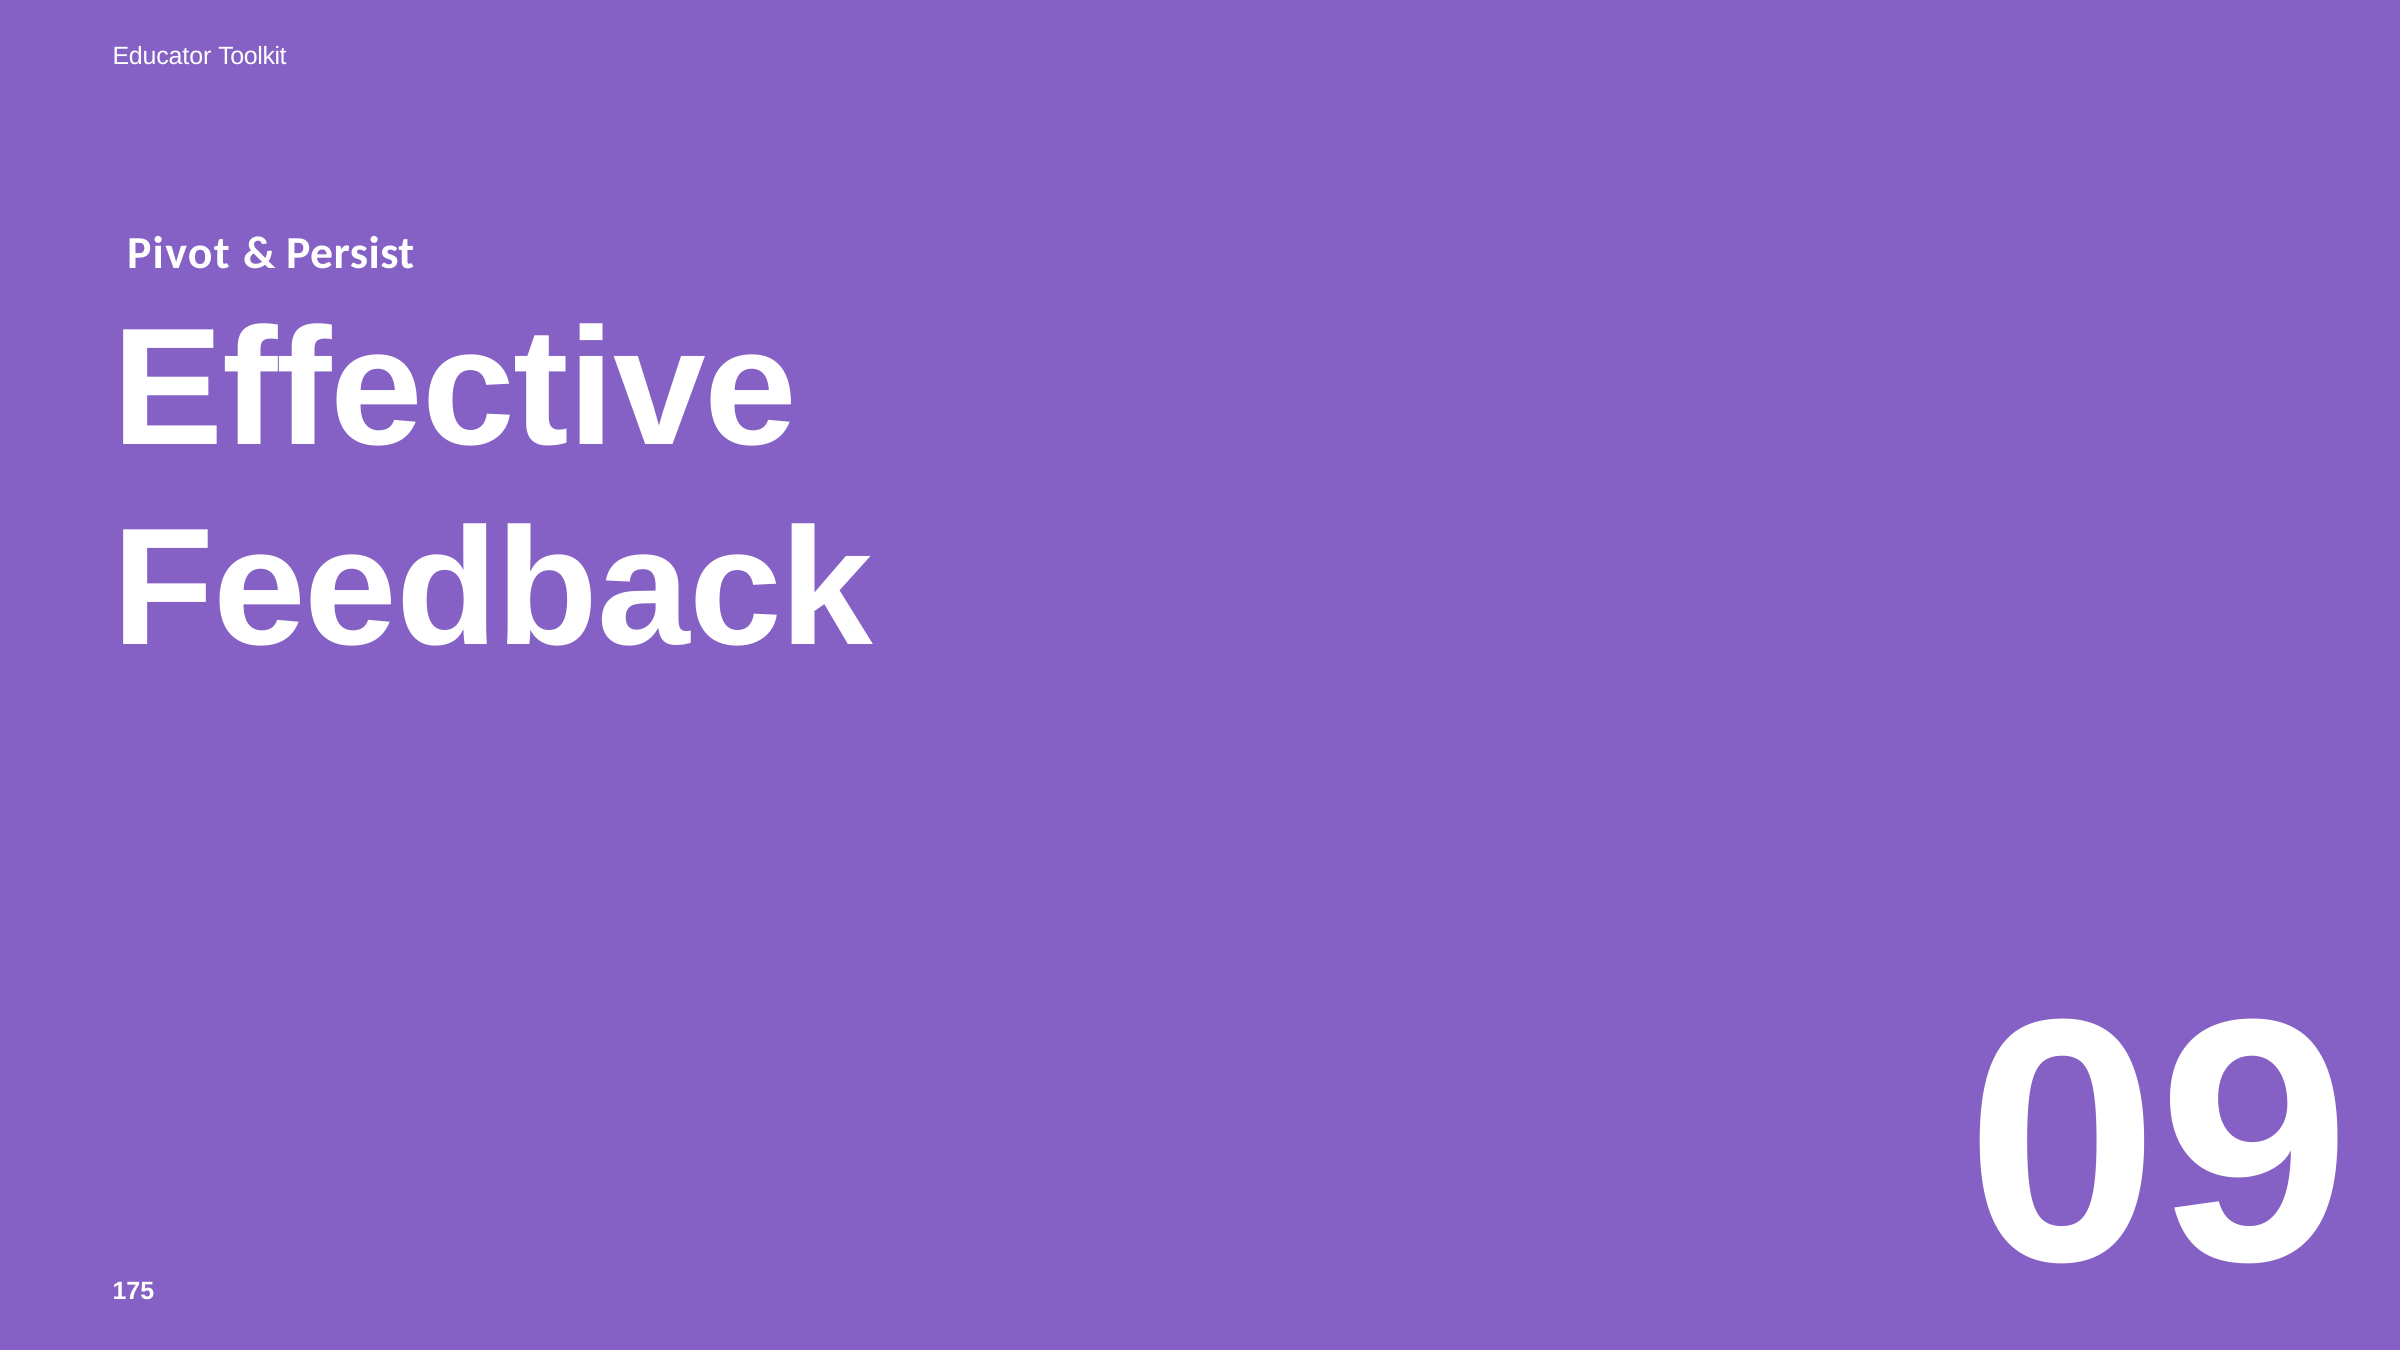

Educator Toolkit
# Pivot & Persist
Effective Feedback
09
175